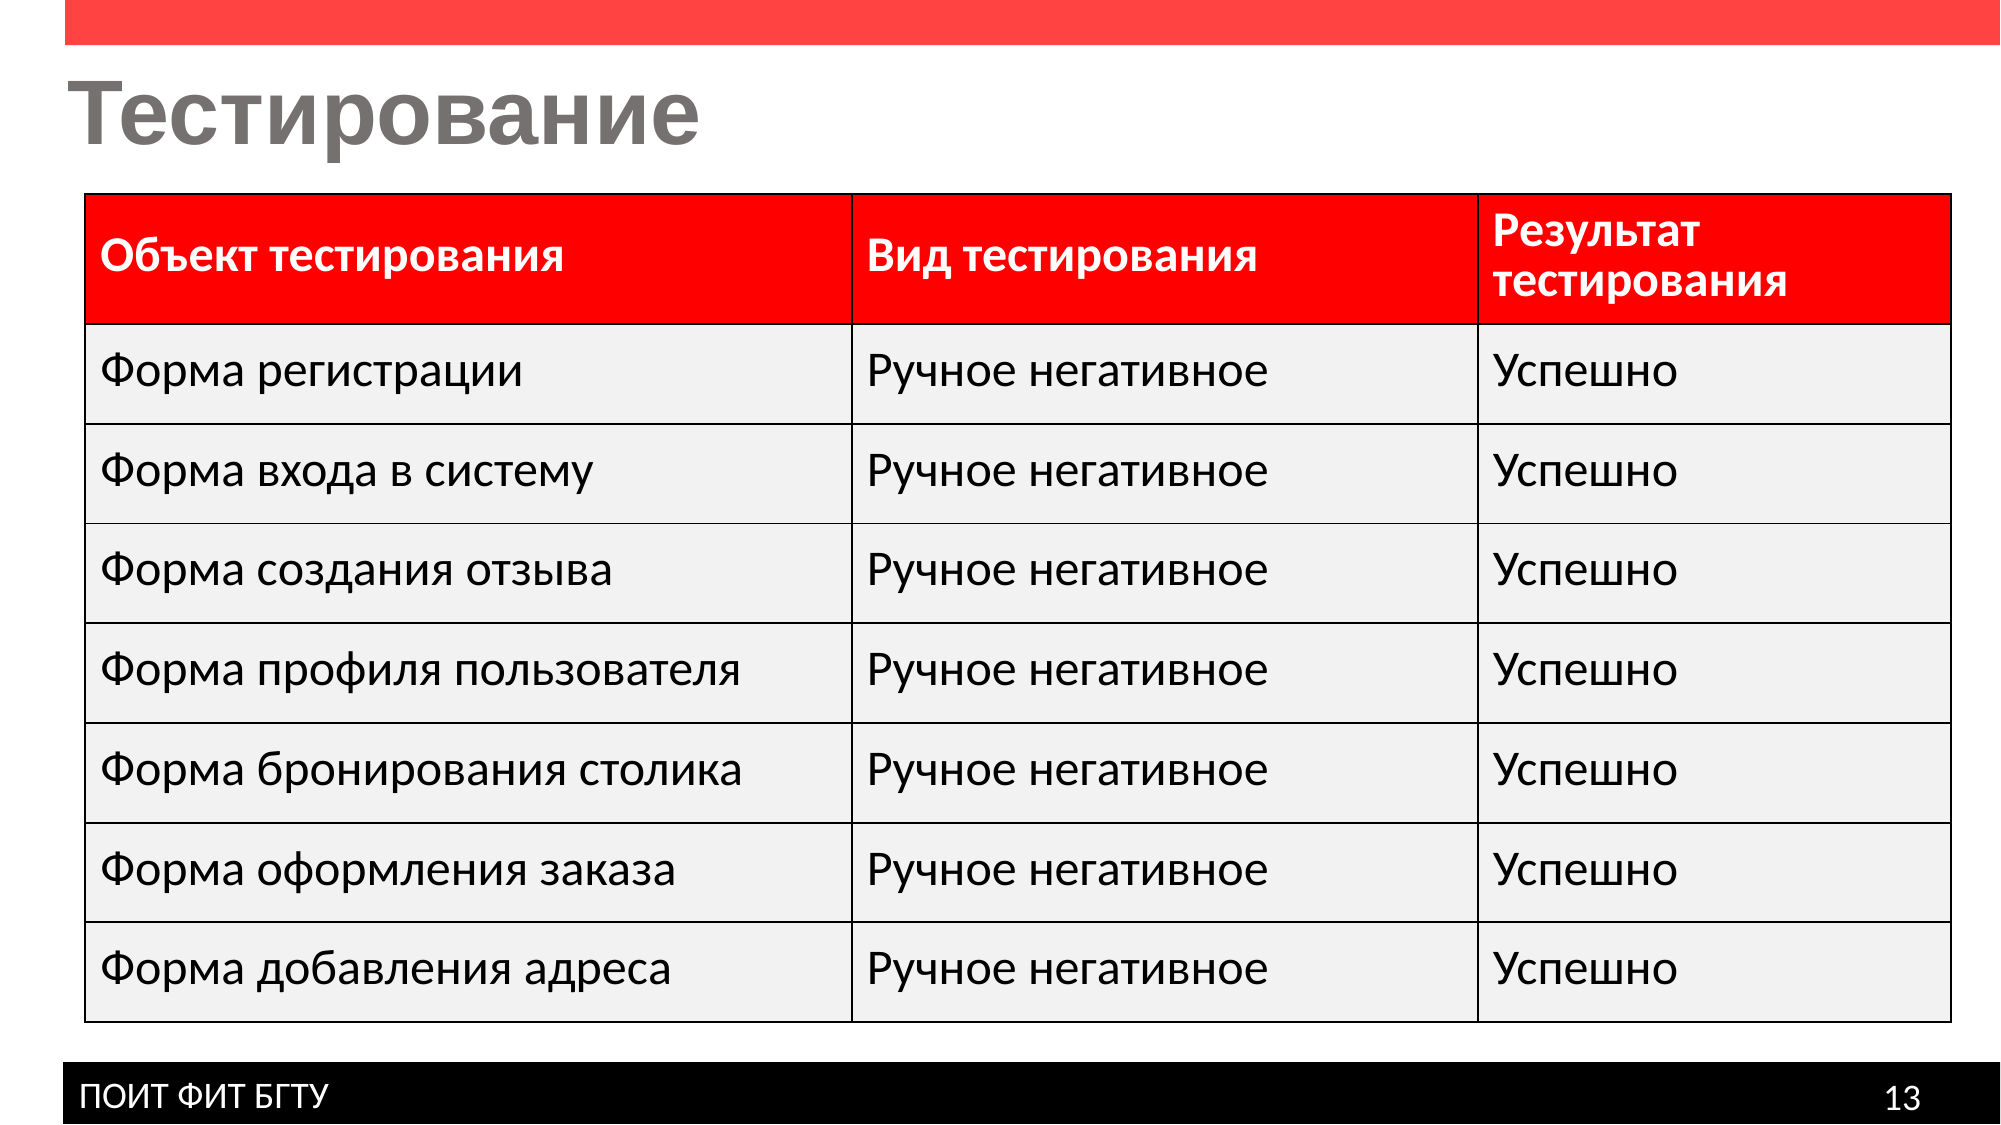

Тестирование
| Объект тестирования | Вид тестирования | Результат тестирования |
| --- | --- | --- |
| Форма регистрации | Ручное негативное | Успешно |
| Форма входа в систему | Ручное негативное | Успешно |
| Форма создания отзыва | Ручное негативное | Успешно |
| Форма профиля пользователя | Ручное негативное | Успешно |
| Форма бронирования столика | Ручное негативное | Успешно |
| Форма оформления заказа | Ручное негативное | Успешно |
| Форма добавления адреса | Ручное негативное | Успешно |